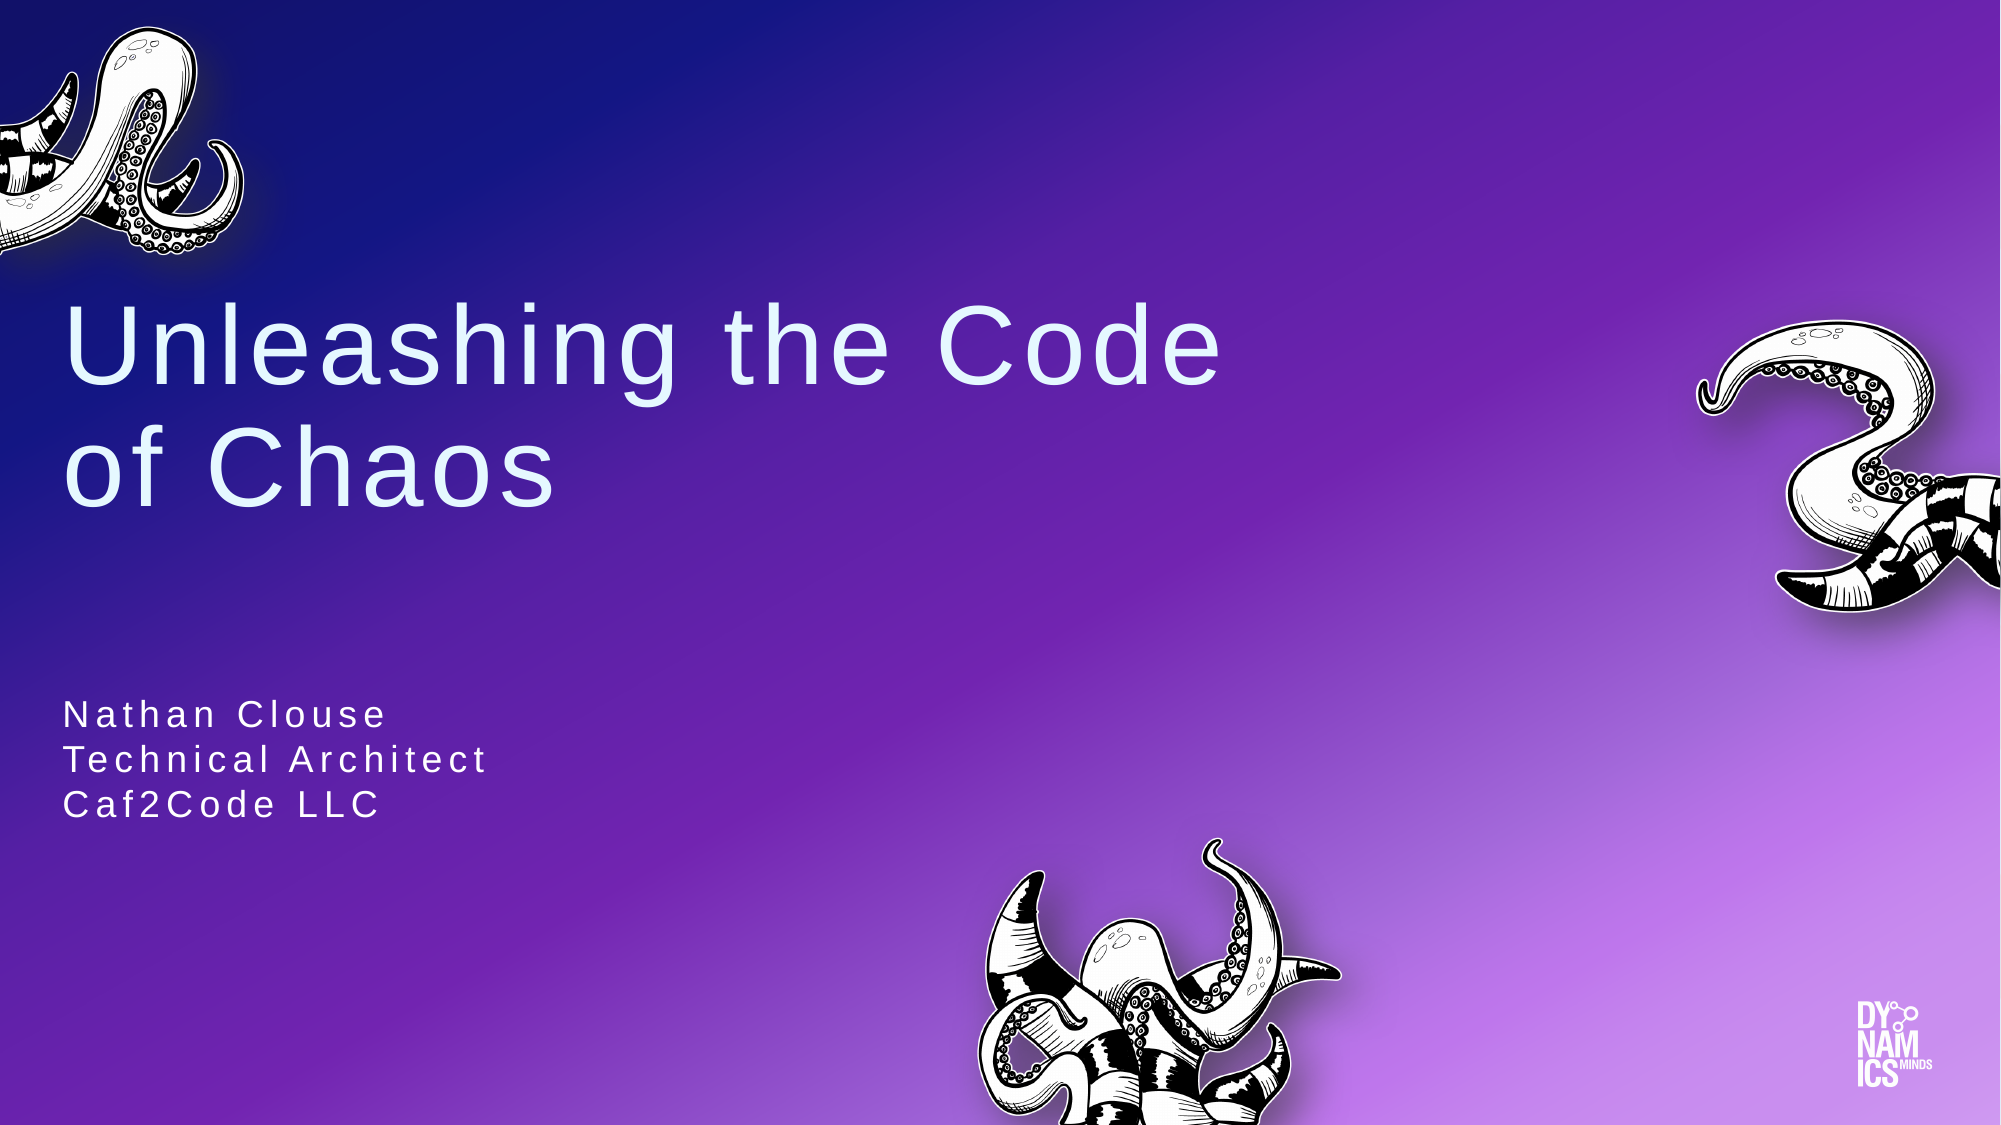

# Unleashing the Code of Chaos
Nathan Clouse
Technical Architect
Caf2Code LLC